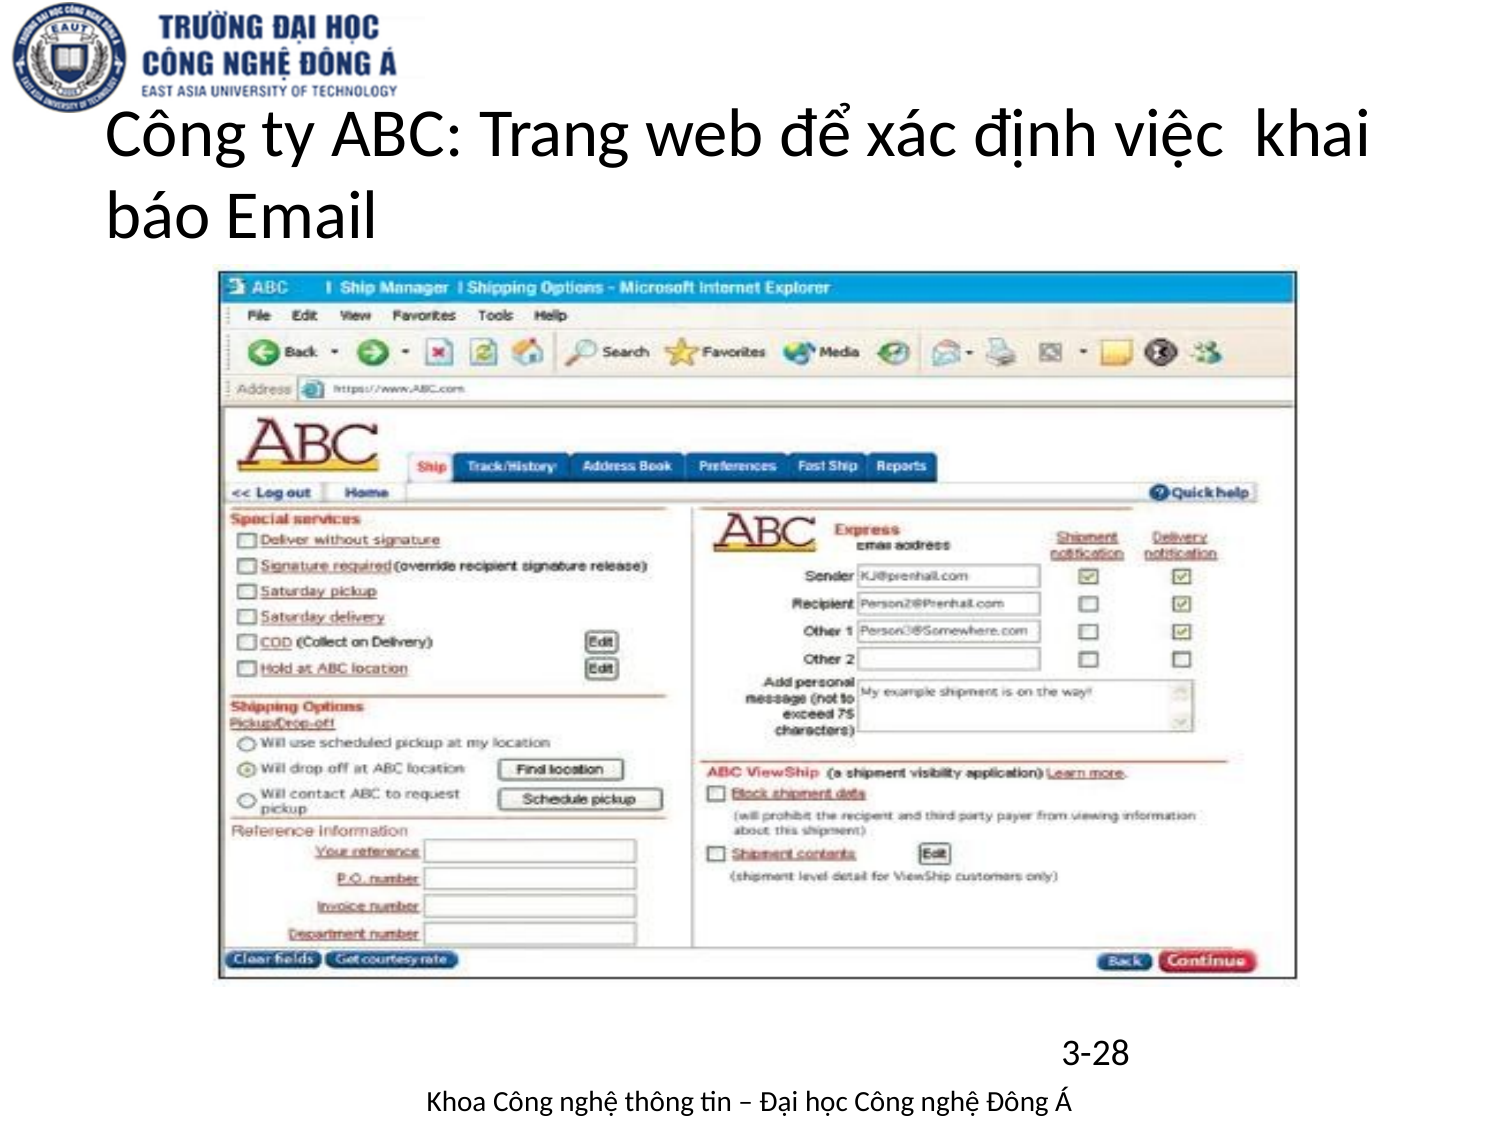

# Công ty ABC: Trang web để xác định việc  khai báo Email

3-28